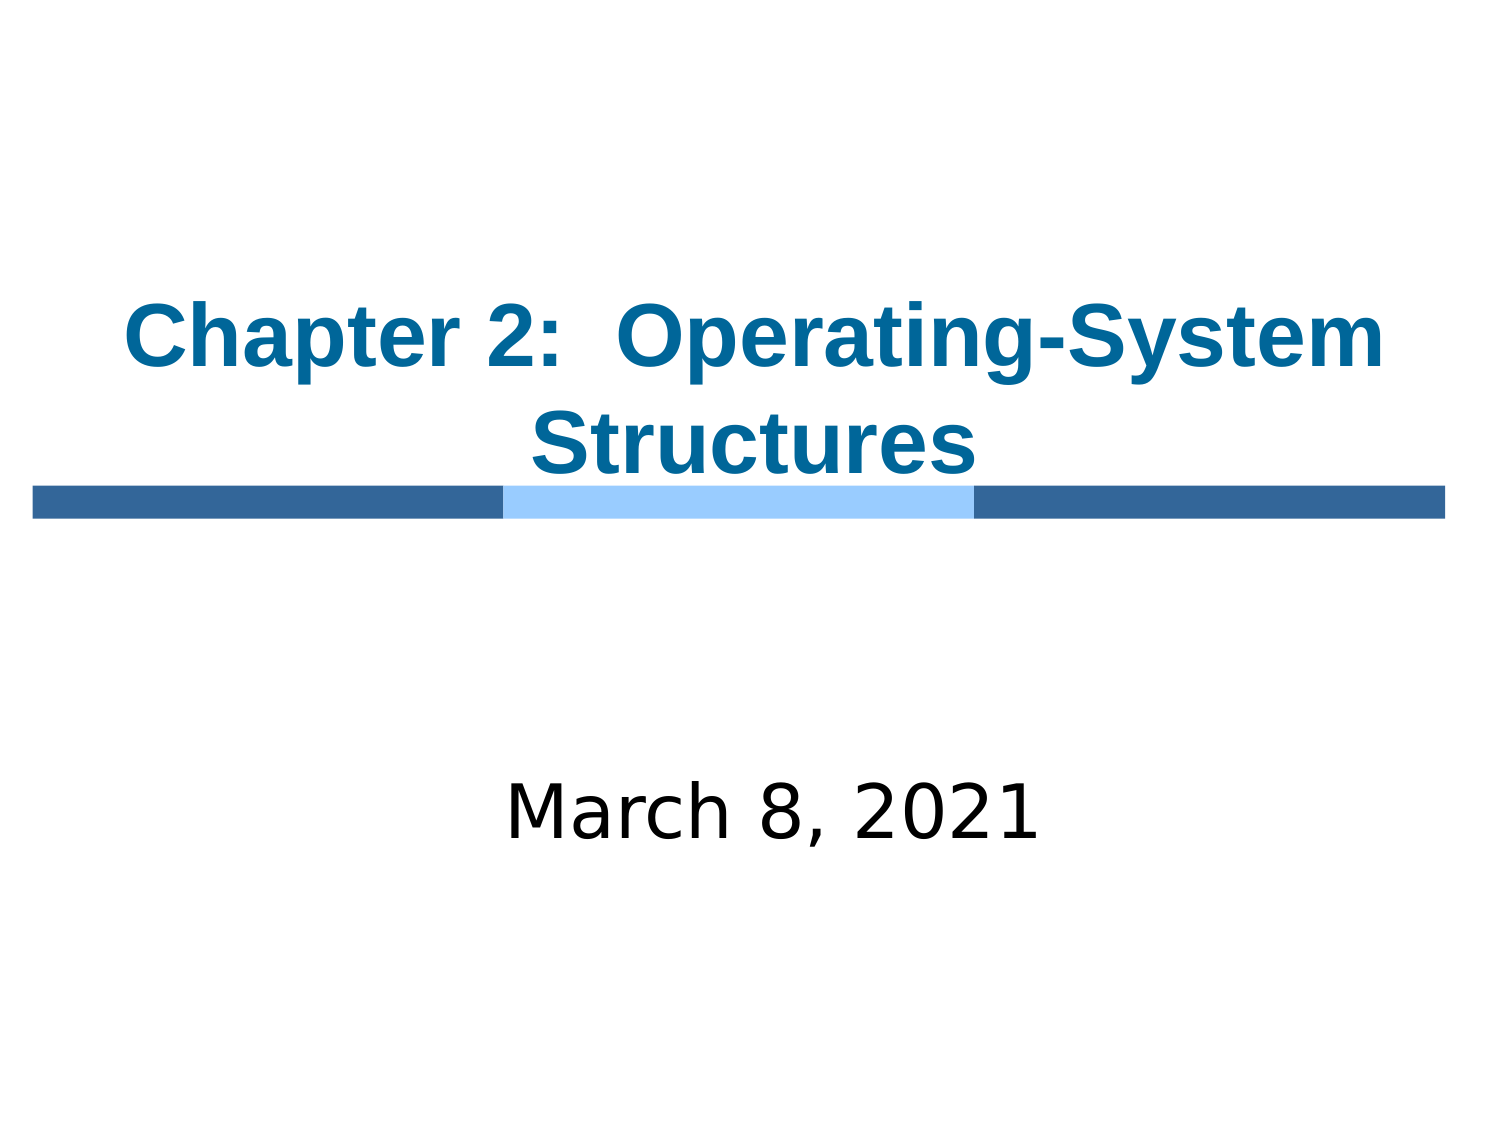

# Chapter 2:  Operating-System Structures
March 8, 2021